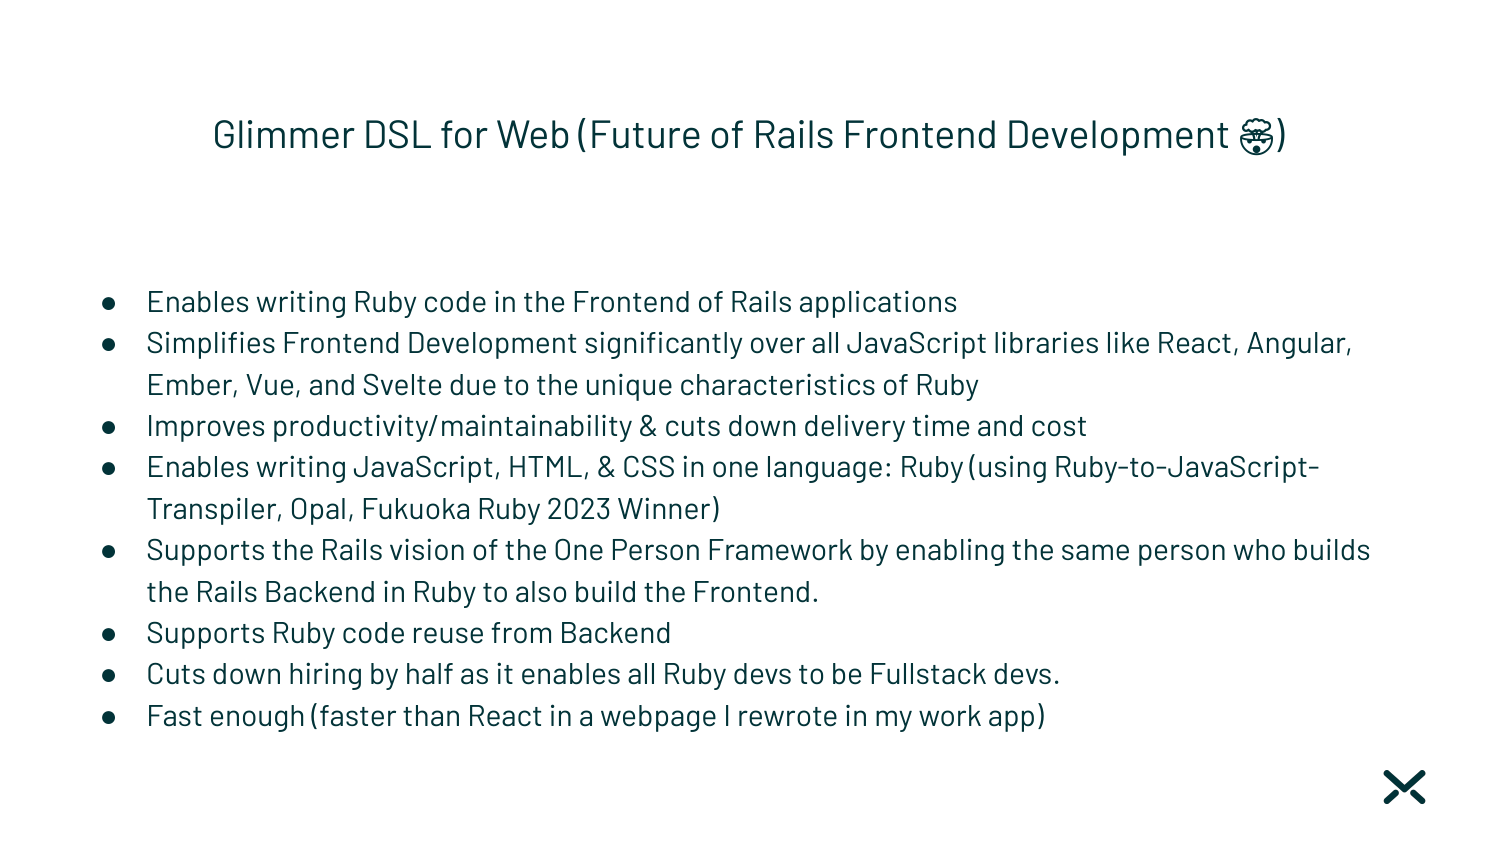

# Glimmer DSL for Web (Future of Rails Frontend Development 🤯)
Enables writing Ruby code in the Frontend of Rails applications
Simplifies Frontend Development significantly over all JavaScript libraries like React, Angular, Ember, Vue, and Svelte due to the unique characteristics of Ruby
Improves productivity/maintainability & cuts down delivery time and cost
Enables writing JavaScript, HTML, & CSS in one language: Ruby (using Ruby-to-JavaScript-Transpiler, Opal, Fukuoka Ruby 2023 Winner)
Supports the Rails vision of the One Person Framework by enabling the same person who builds the Rails Backend in Ruby to also build the Frontend.
Supports Ruby code reuse from Backend
Cuts down hiring by half as it enables all Ruby devs to be Fullstack devs.
Fast enough (faster than React in a webpage I rewrote in my work app)